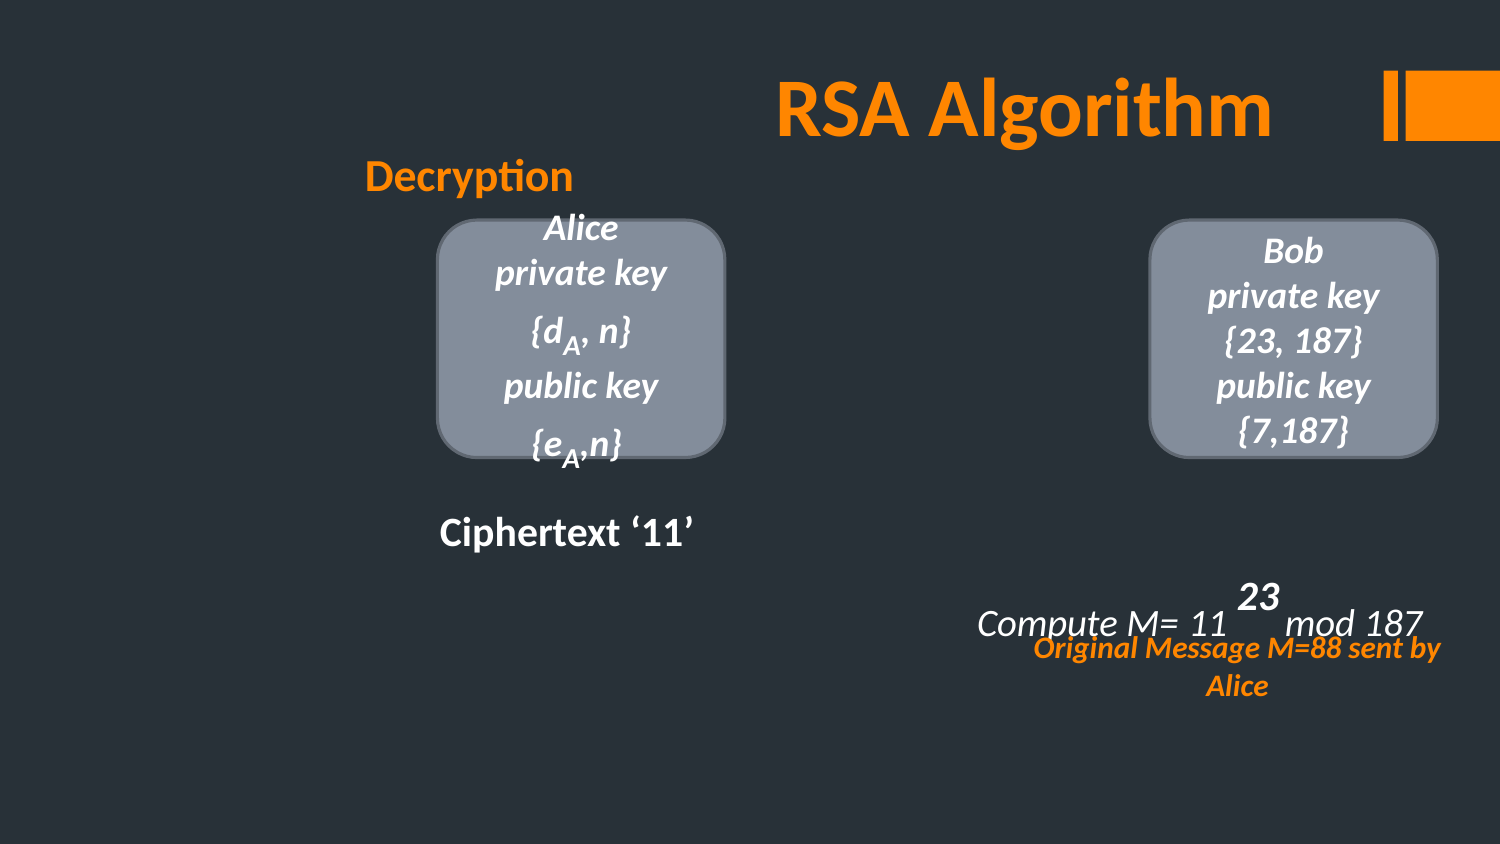

# RSA Algorithm
Decryption
Alice
private key {dA, n}
public key {eA,n}
Bob
private key {23, 187}
public key {7,187}
Ciphertext ‘11’
Compute M= 11 23 mod 187
Original Message M=88 sent by Alice